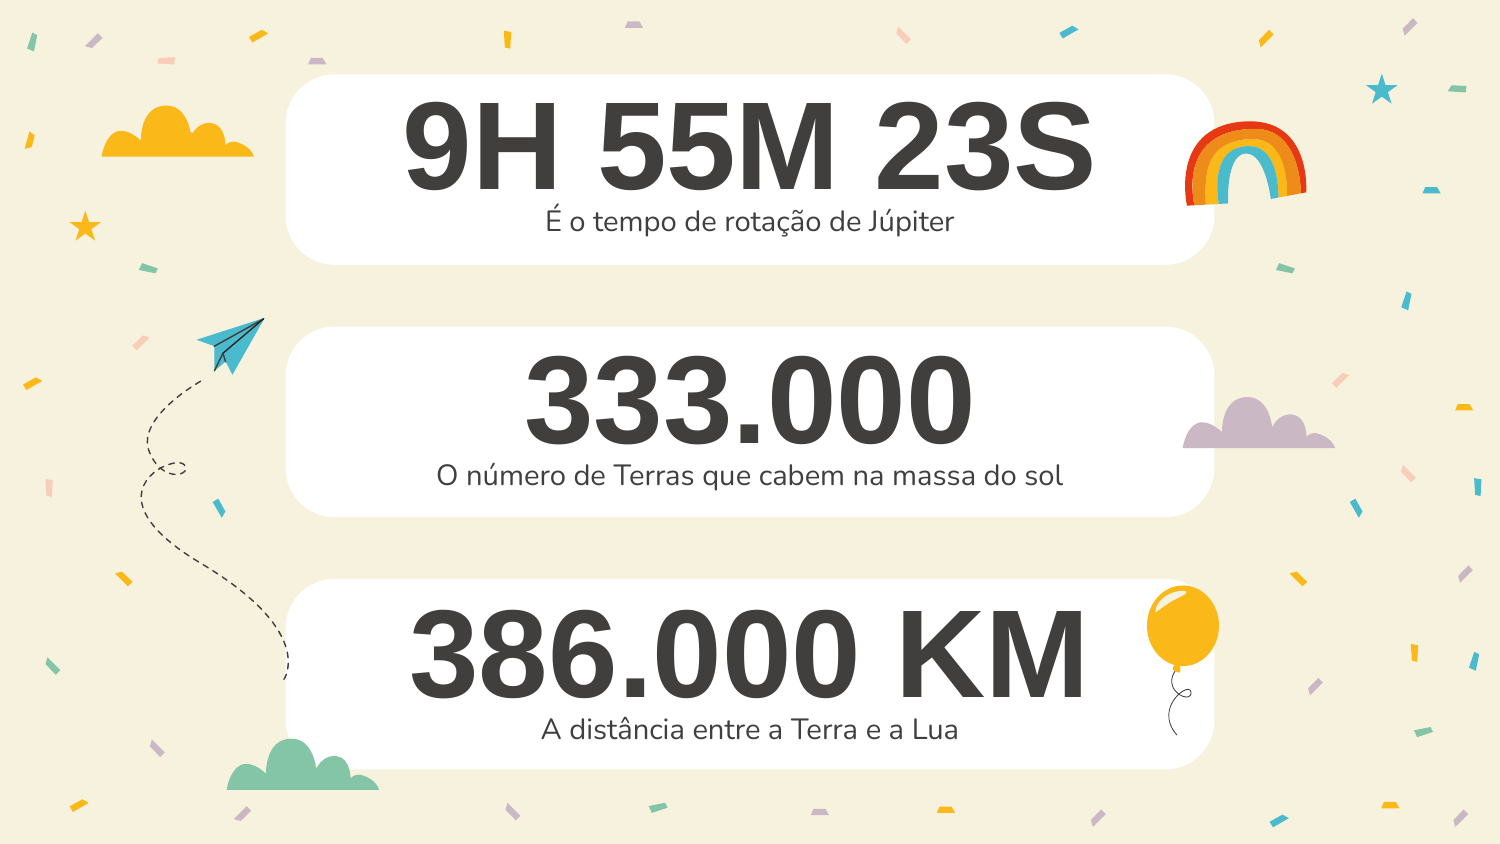

# 9H 55M 23S

É o tempo de rotação de Júpiter
333.000
O número de Terras que cabem na massa do sol

386.000 KM
A distância entre a Terra e a Lua